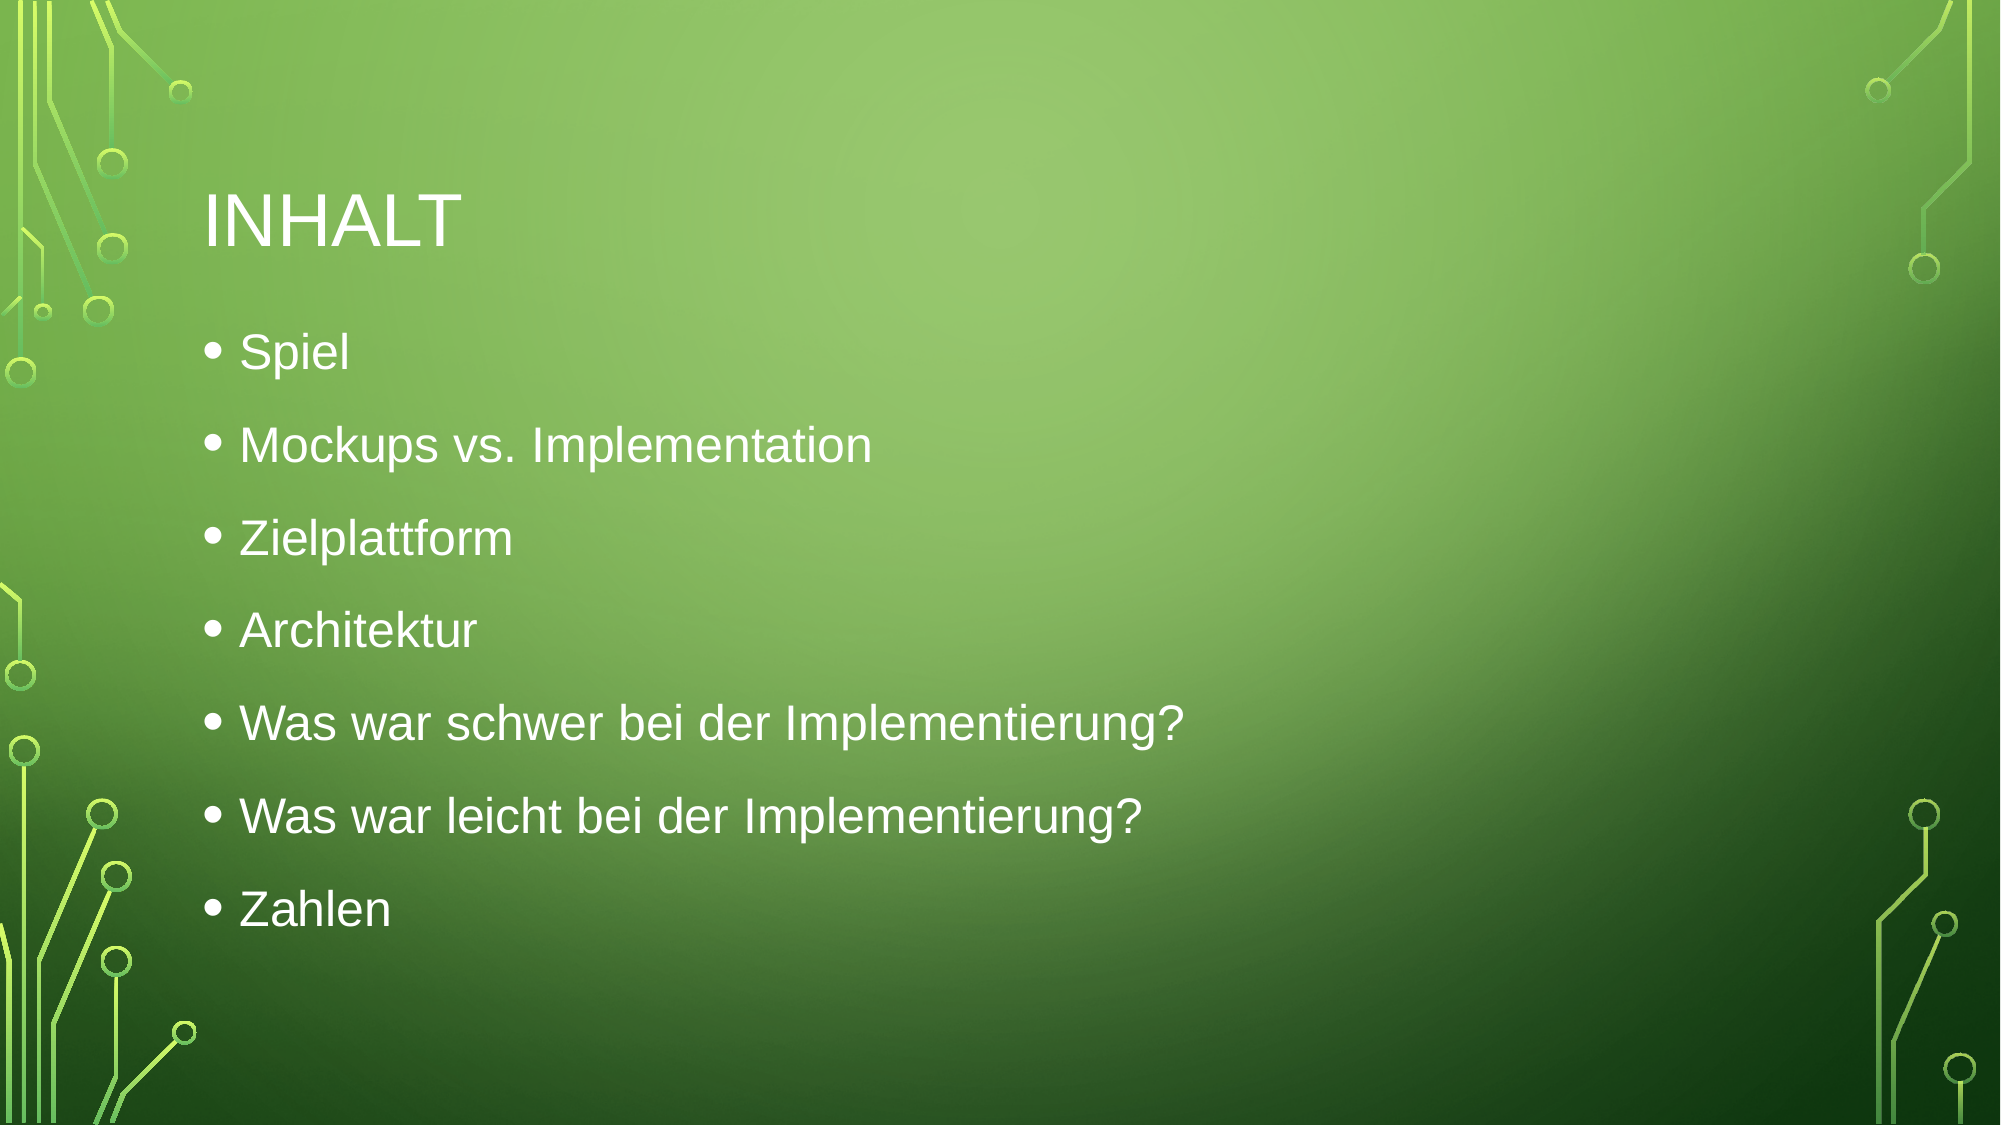

# Inhalt
Spiel
Mockups vs. Implementation
Zielplattform
Architektur
Was war schwer bei der Implementierung?
Was war leicht bei der Implementierung?
Zahlen